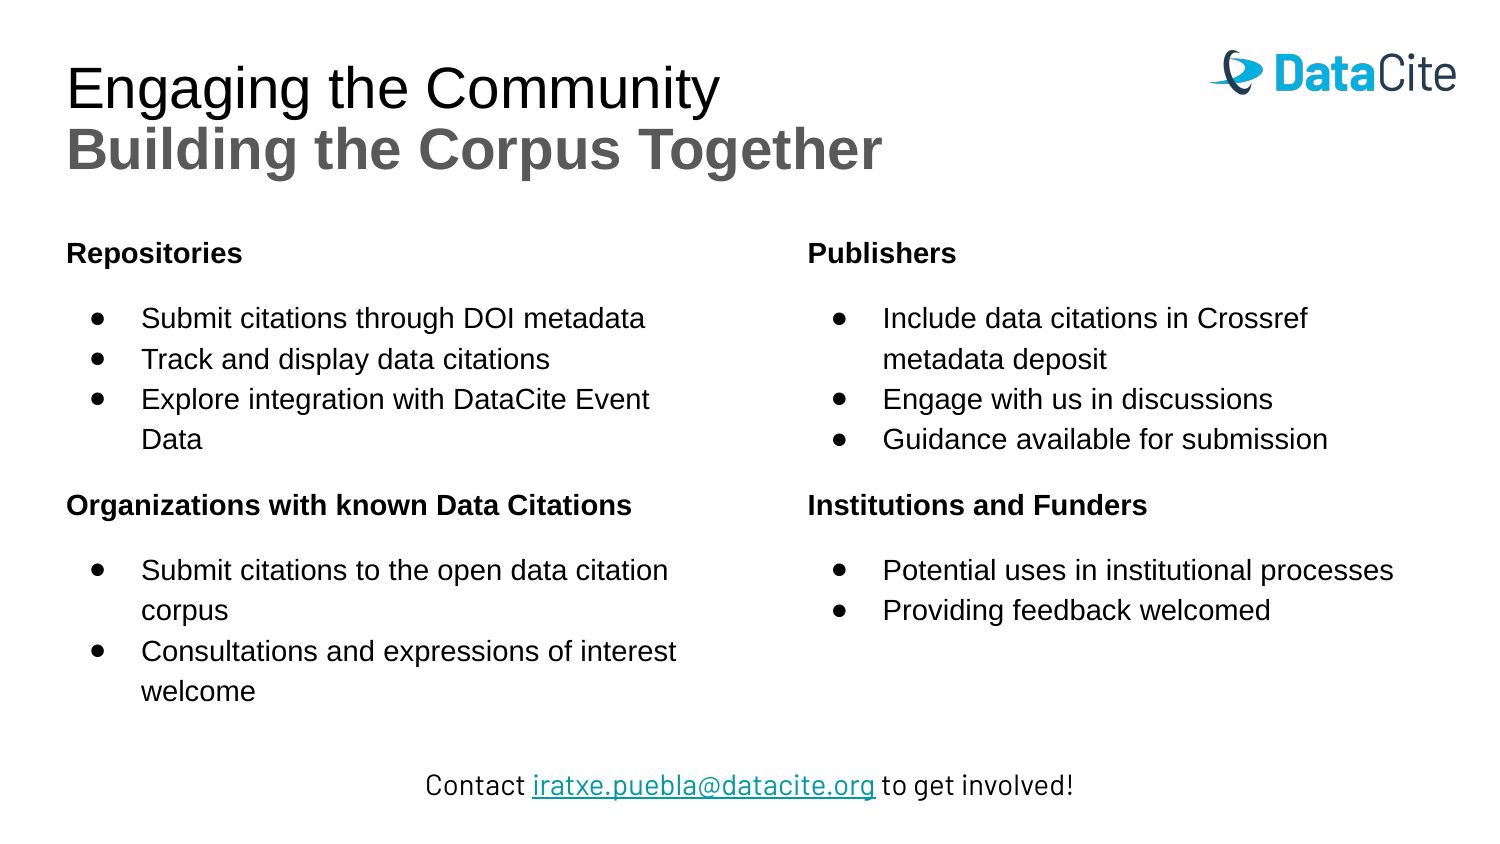

# Engaging the Community
Building the Corpus Together
Repositories
Submit citations through DOI metadata
Track and display data citations
Explore integration with DataCite Event Data
Organizations with known Data Citations
Submit citations to the open data citation corpus
Consultations and expressions of interest welcome
Publishers
Include data citations in Crossref metadata deposit
Engage with us in discussions
Guidance available for submission
Institutions and Funders
Potential uses in institutional processes
Providing feedback welcomed
Contact iratxe.puebla@datacite.org to get involved!